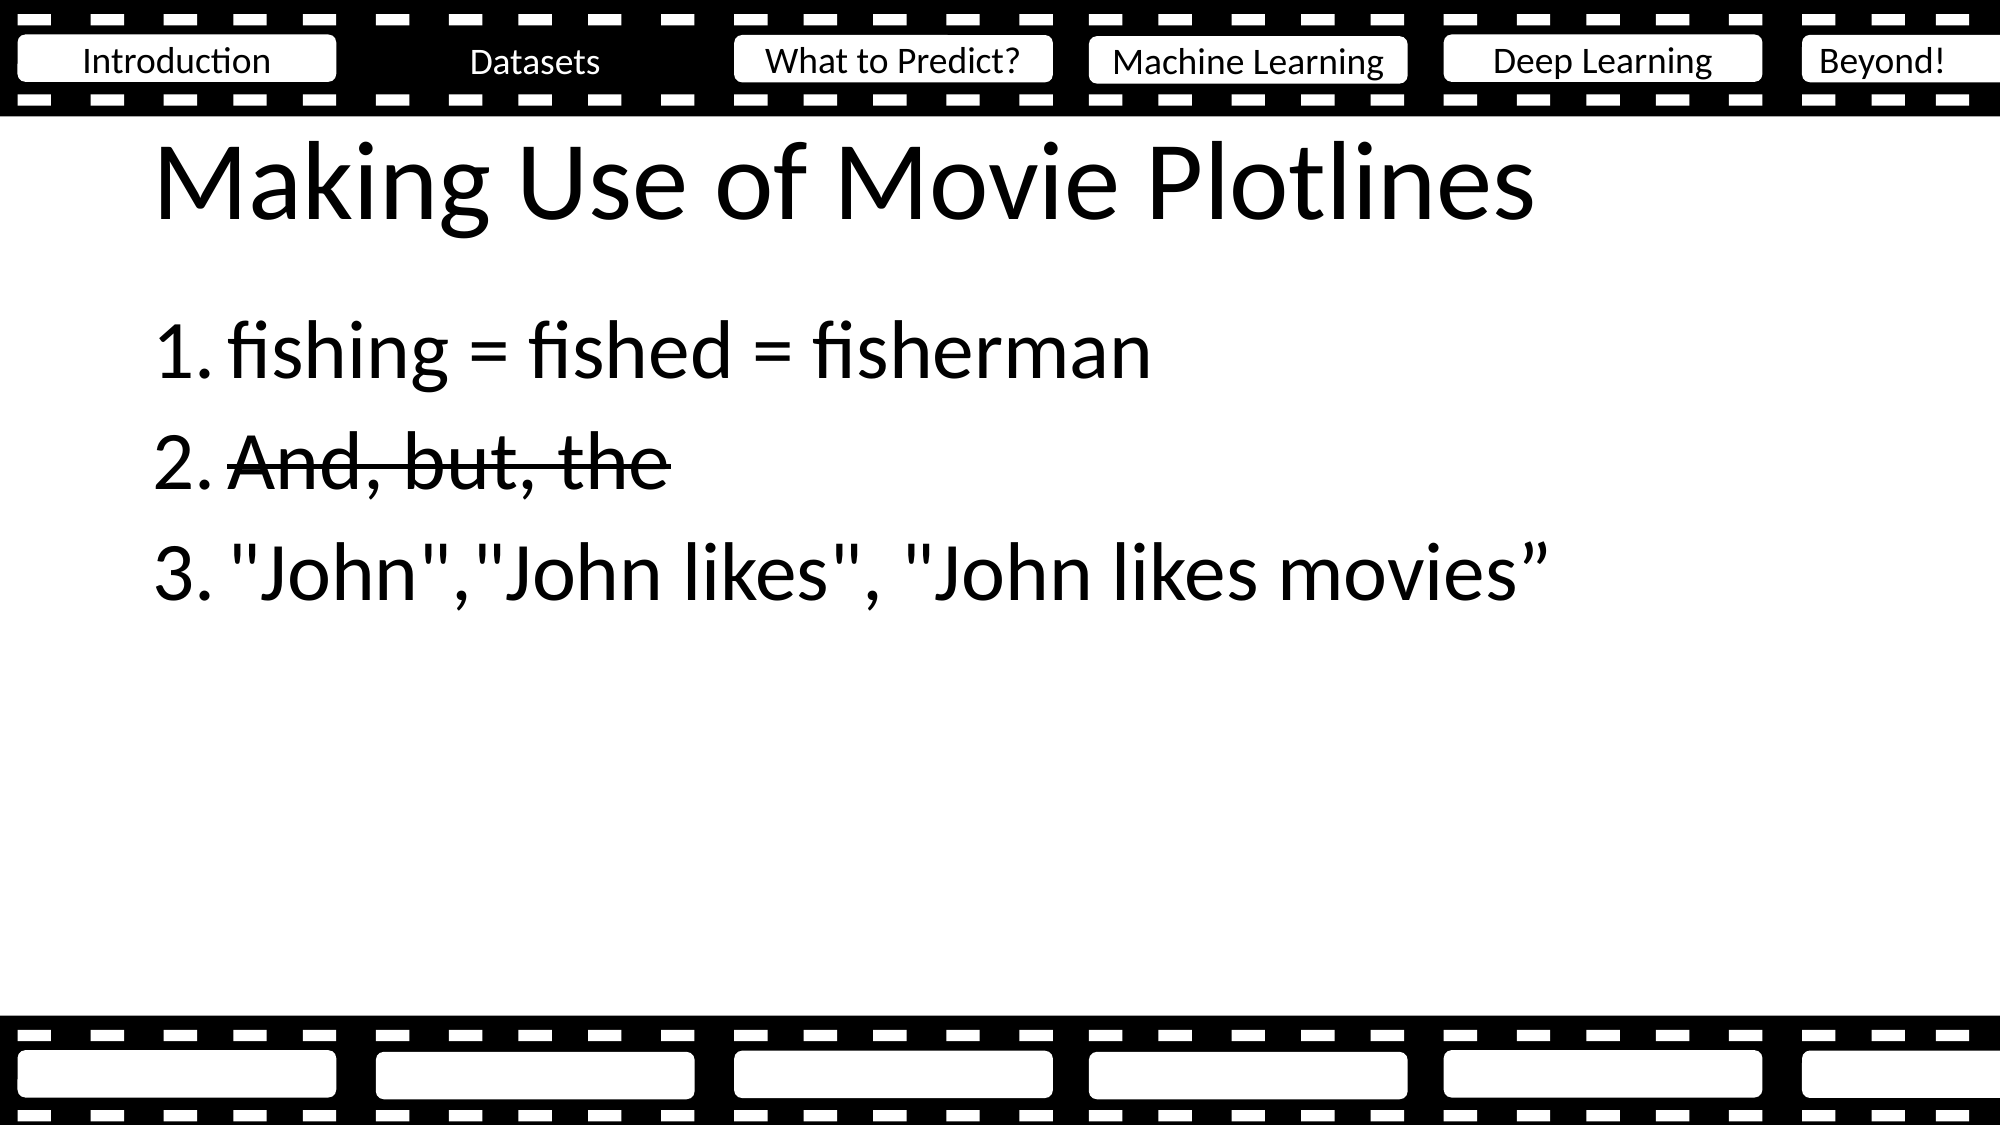

Introduction
Deep Learning
Beyond!
What to Predict?
Datasets
Machine Learning
# Making Use of Movie Plotlines

fishing = fished = fisherman
And, but, the
"John","John likes", "John likes movies”